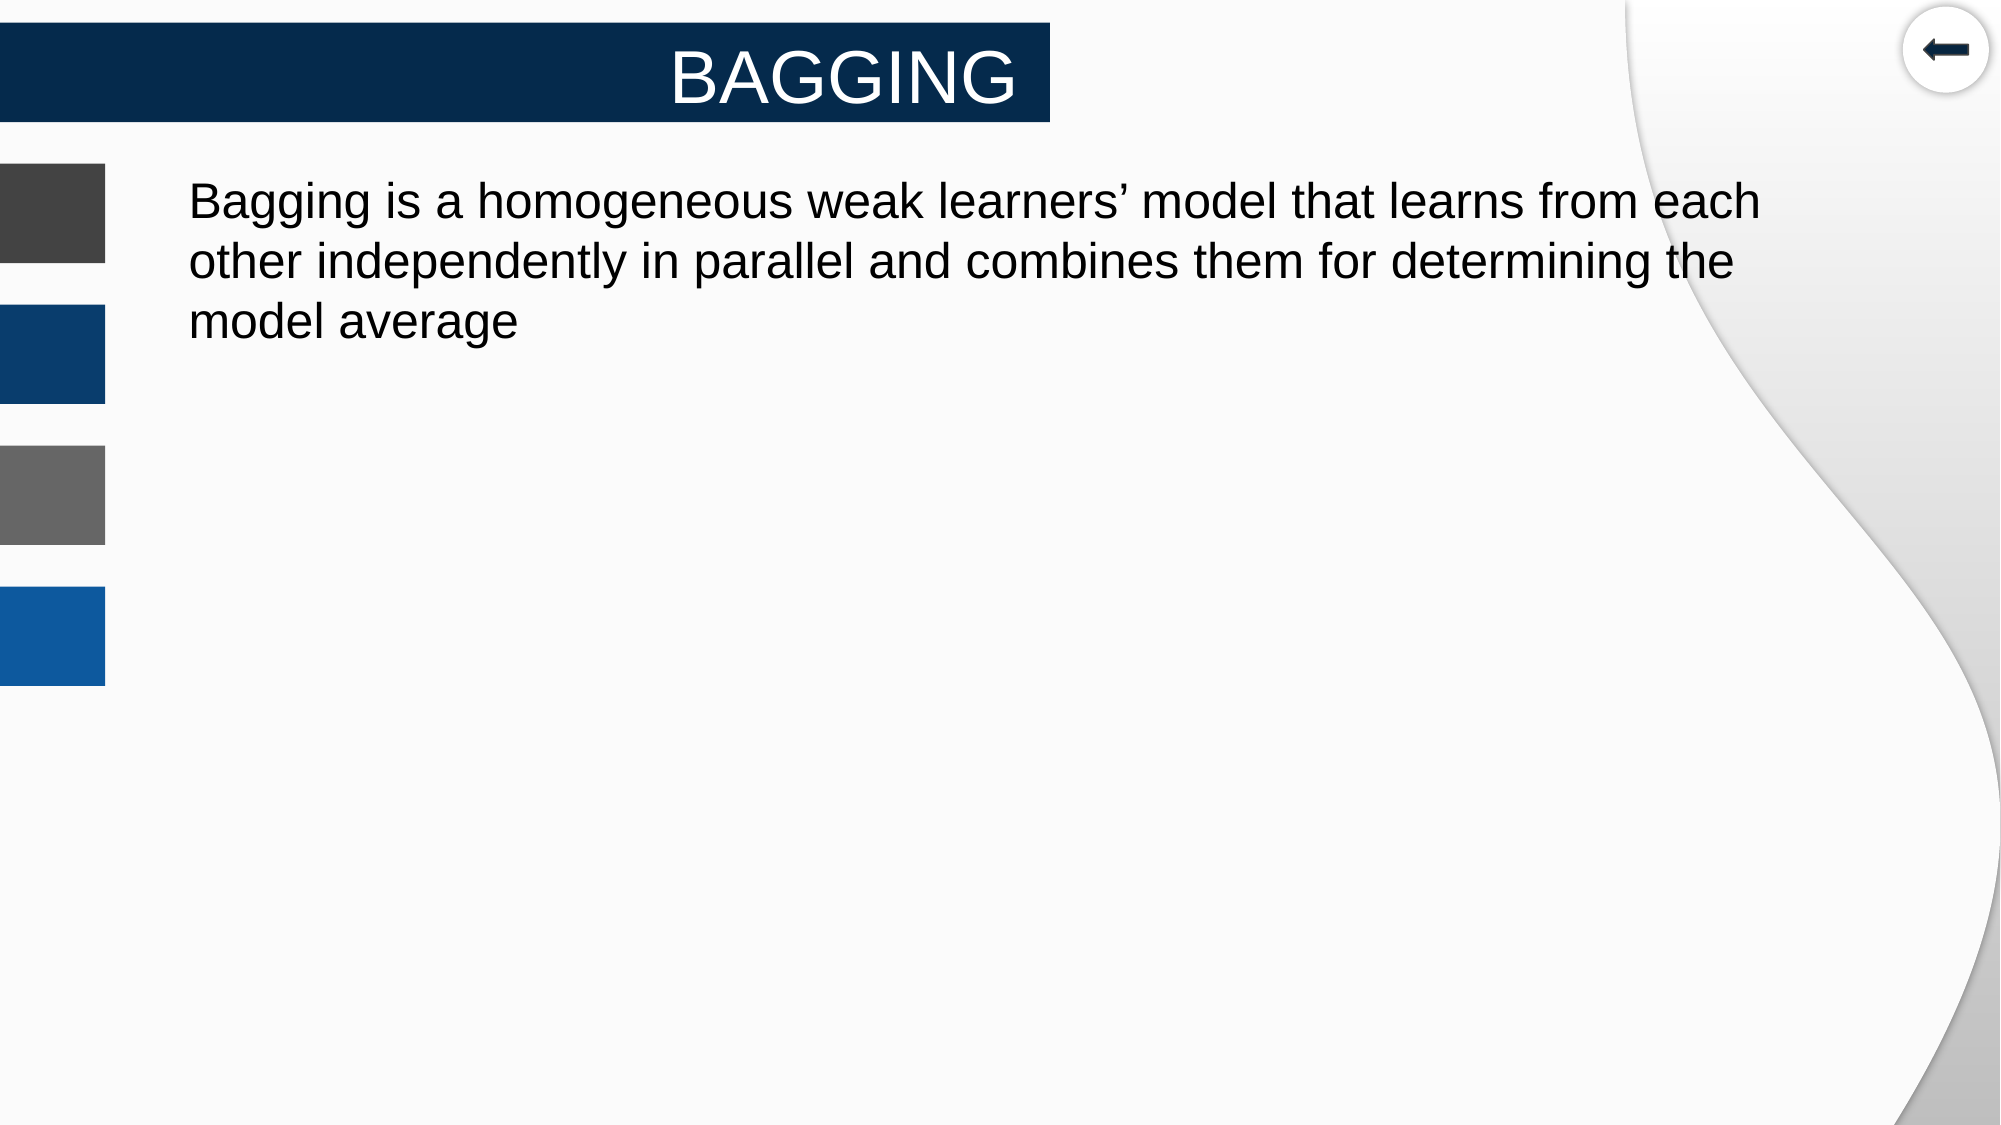

BAGGING
Bagging is a homogeneous weak learners’ model that learns from each other independently in parallel and combines them for determining the model average